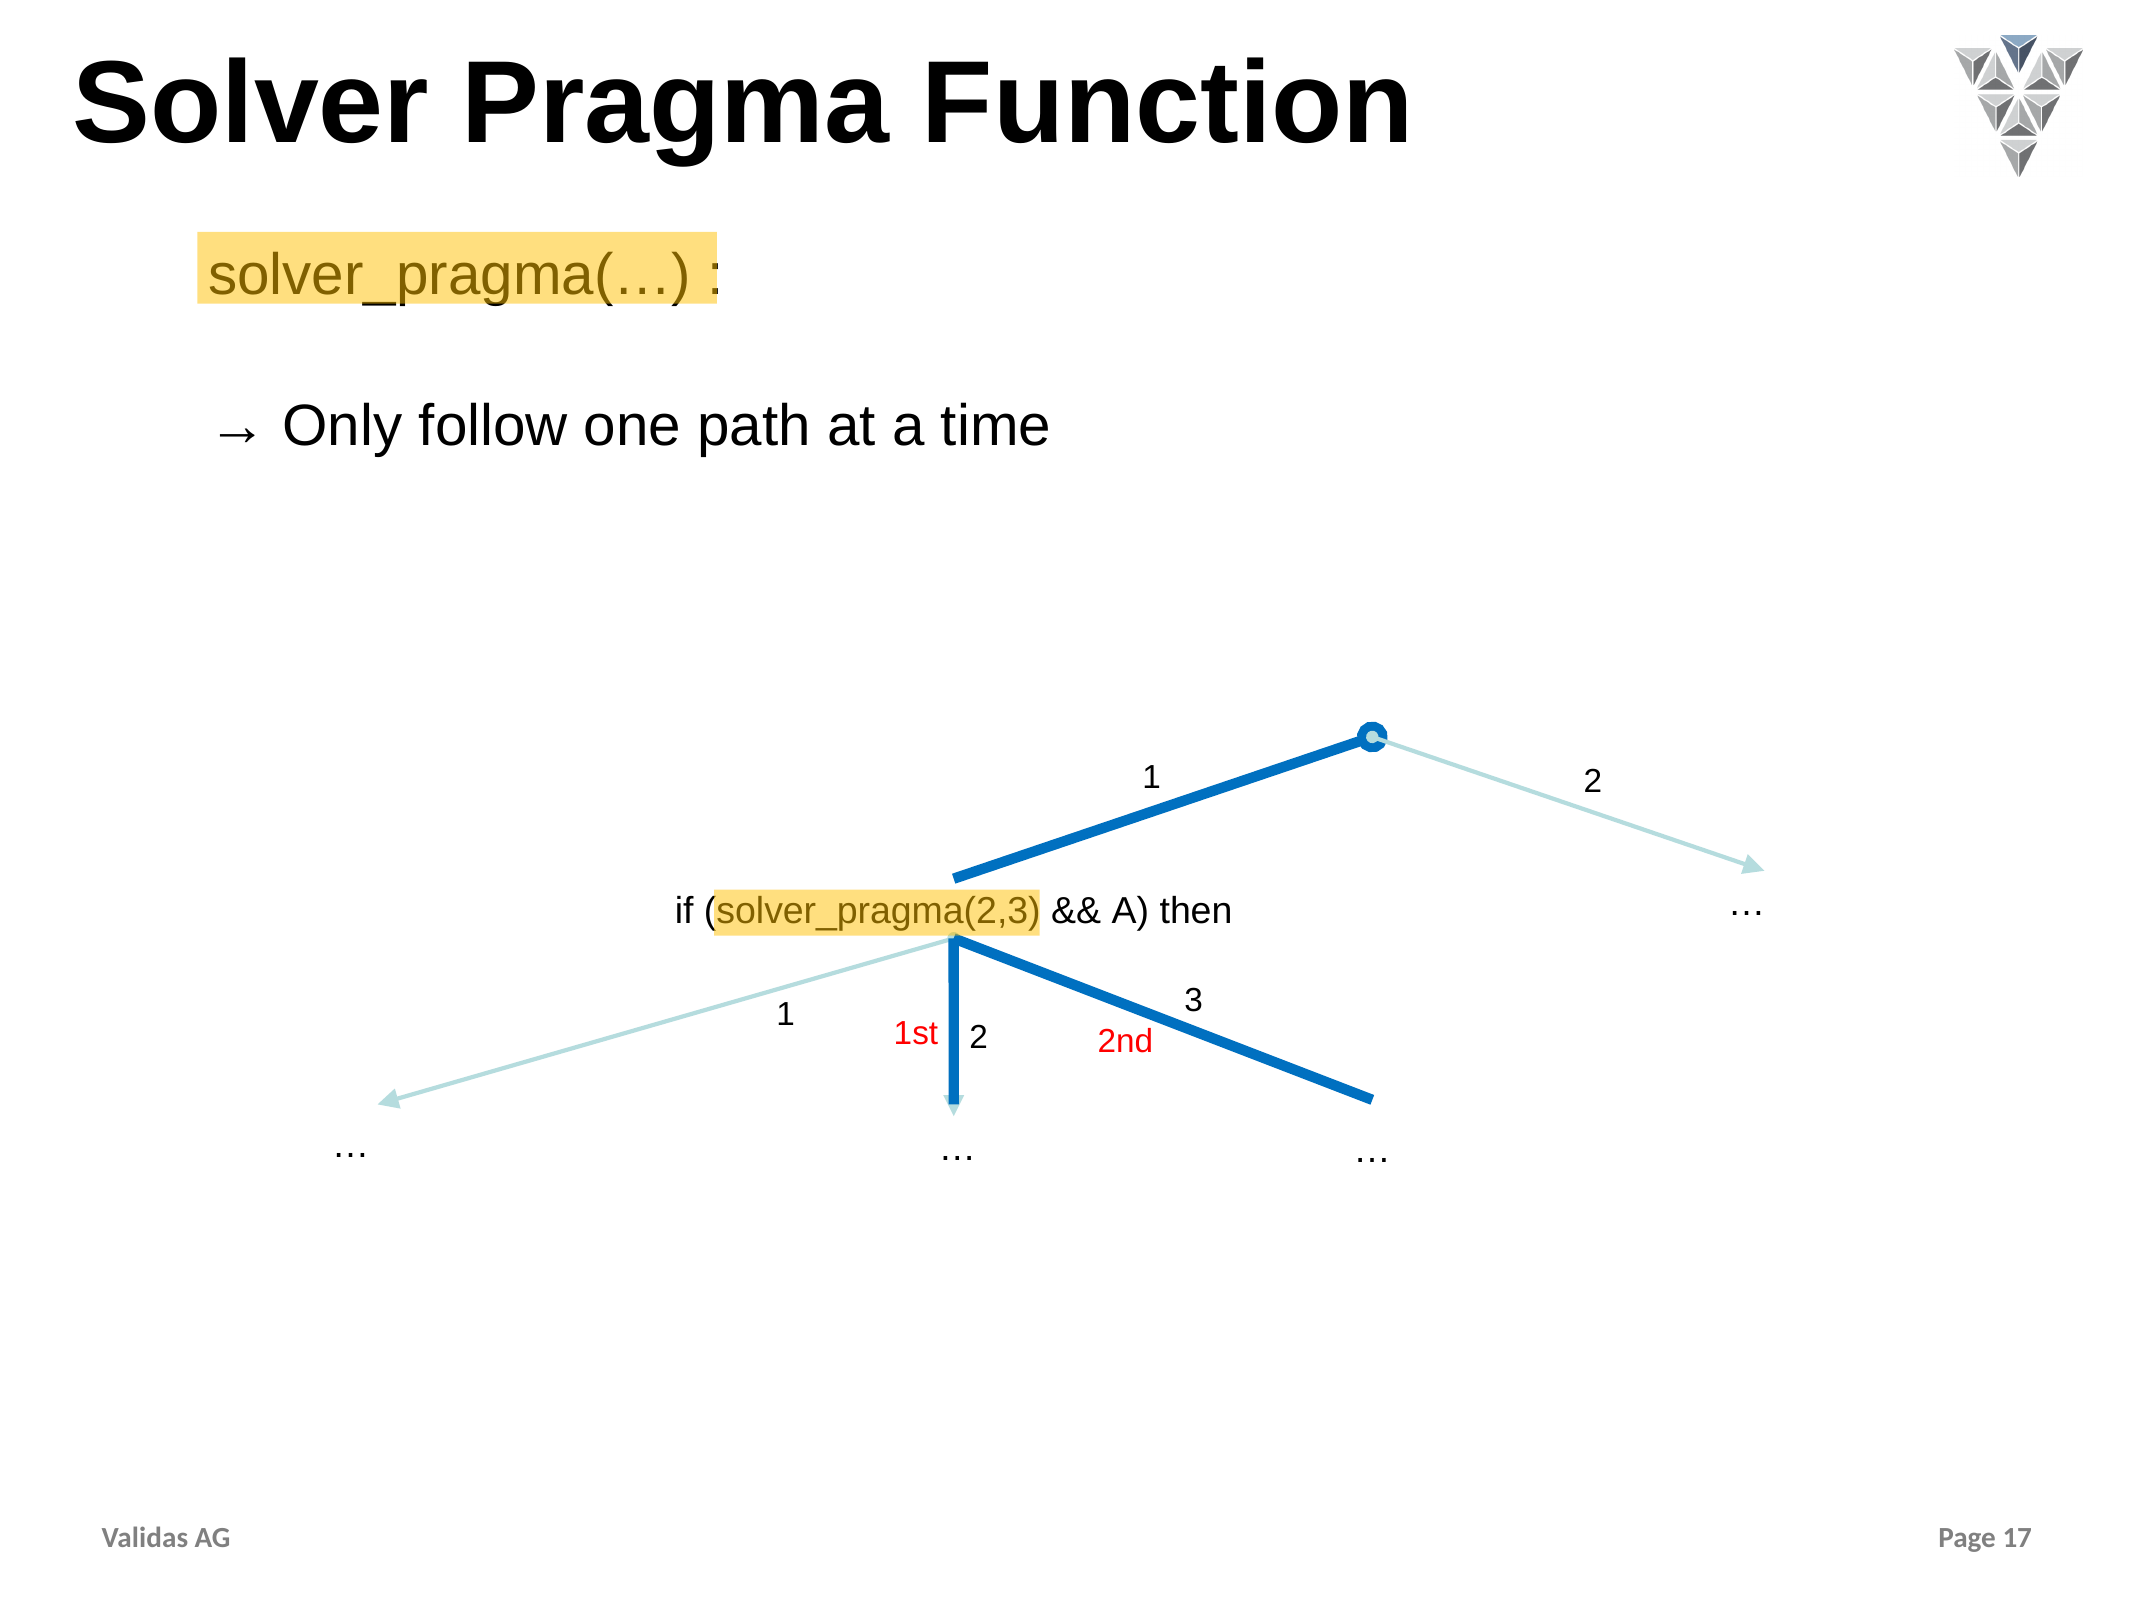

# Solver Pragma Function
solver_pragma(…) :
→ Only follow one path at a time

1
2
…
if (solver_pragma(2,3) && A) then

3
1
1st
2
2nd
…
…
…